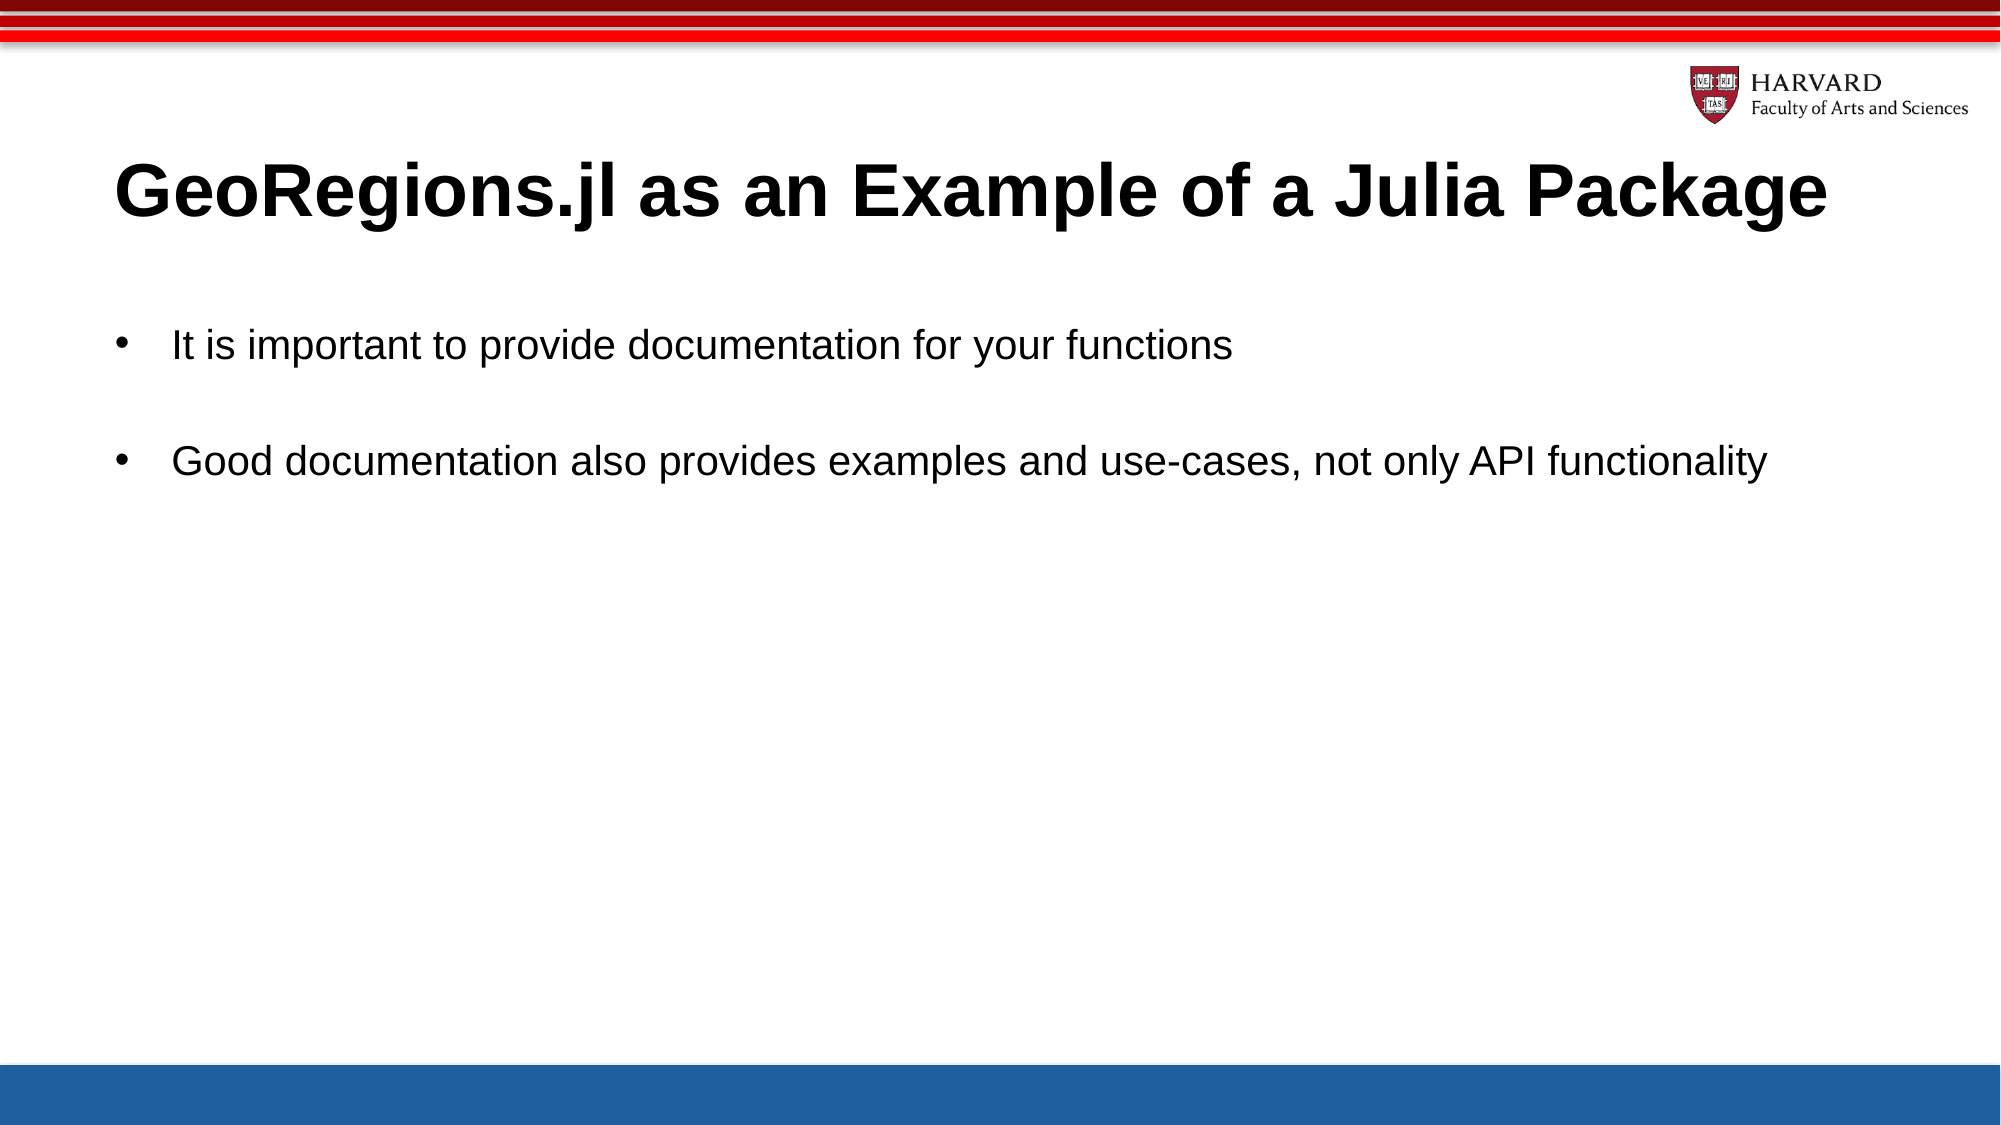

# GeoRegions.jl as an Example of a Julia Package
It is important to provide documentation for your functions

Good documentation also provides examples and use-cases, not only API functionality